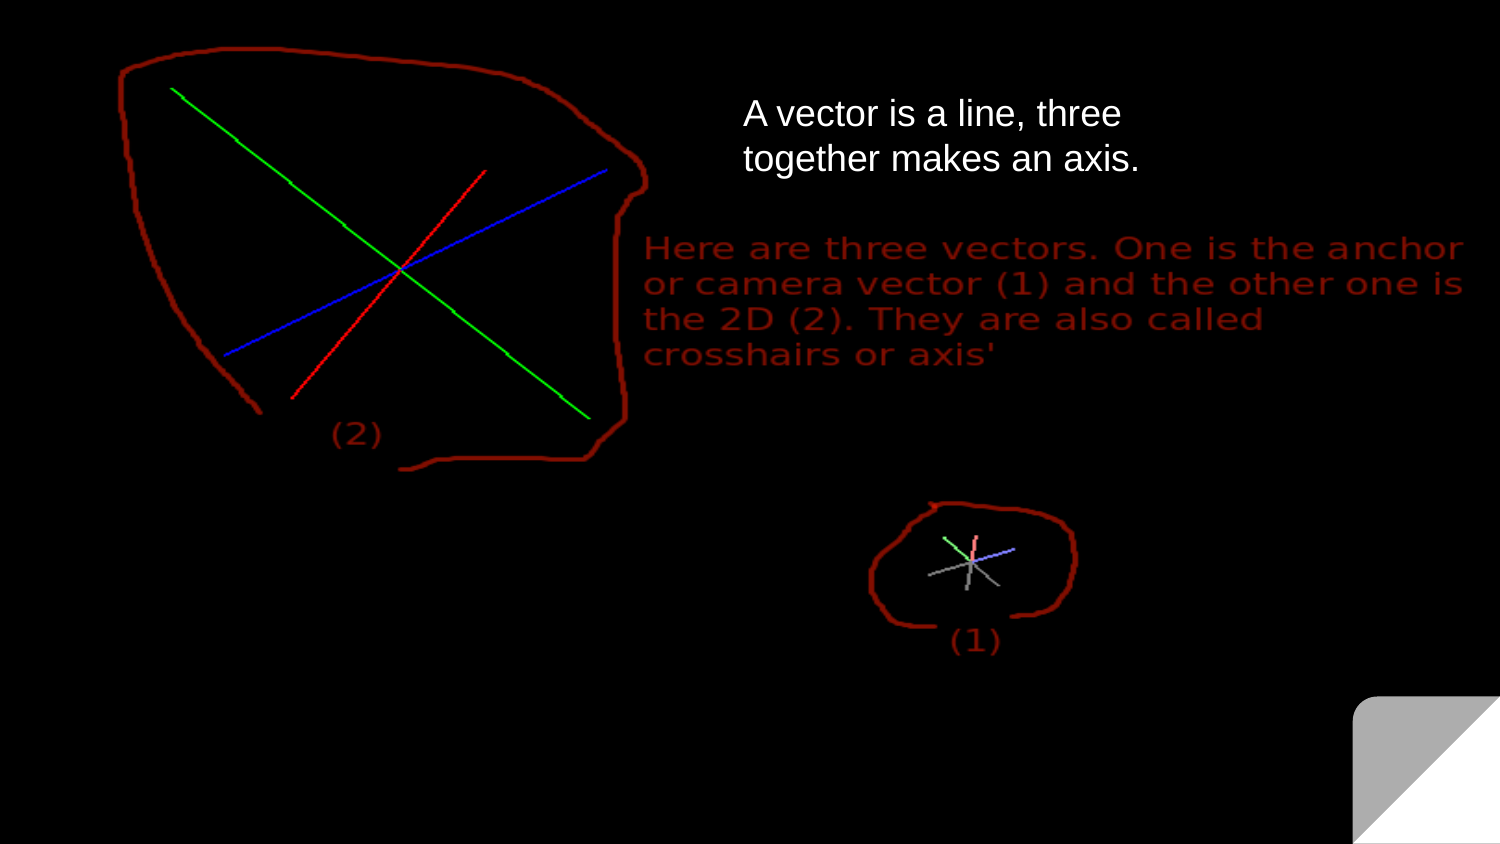

A vector is a line, three together makes an axis.